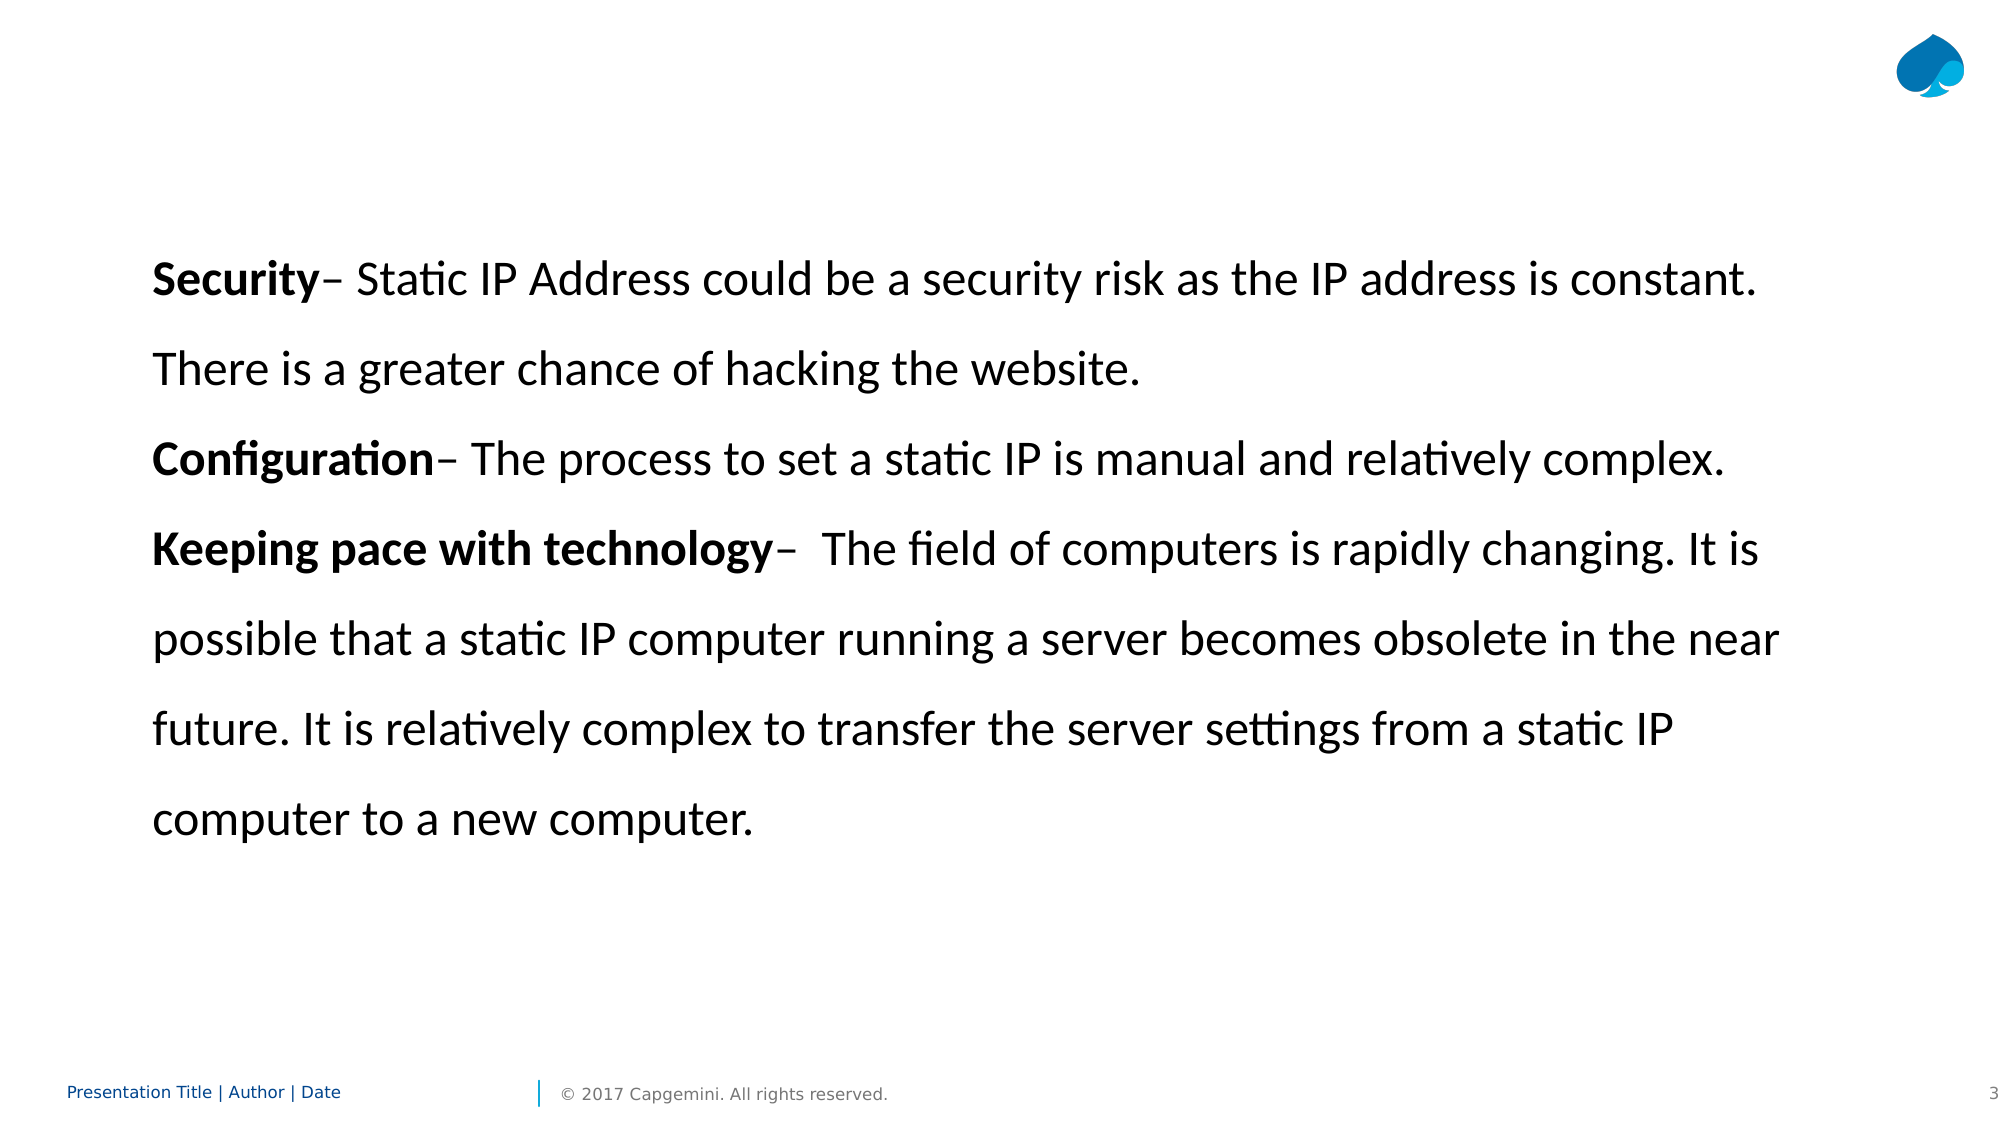

Security– Static IP Address could be a security risk as the IP address is constant. There is a greater chance of hacking the website.
Configuration– The process to set a static IP is manual and relatively complex.
Keeping pace with technology–  The field of computers is rapidly changing. It is possible that a static IP computer running a server becomes obsolete in the near future. It is relatively complex to transfer the server settings from a static IP computer to a new computer.